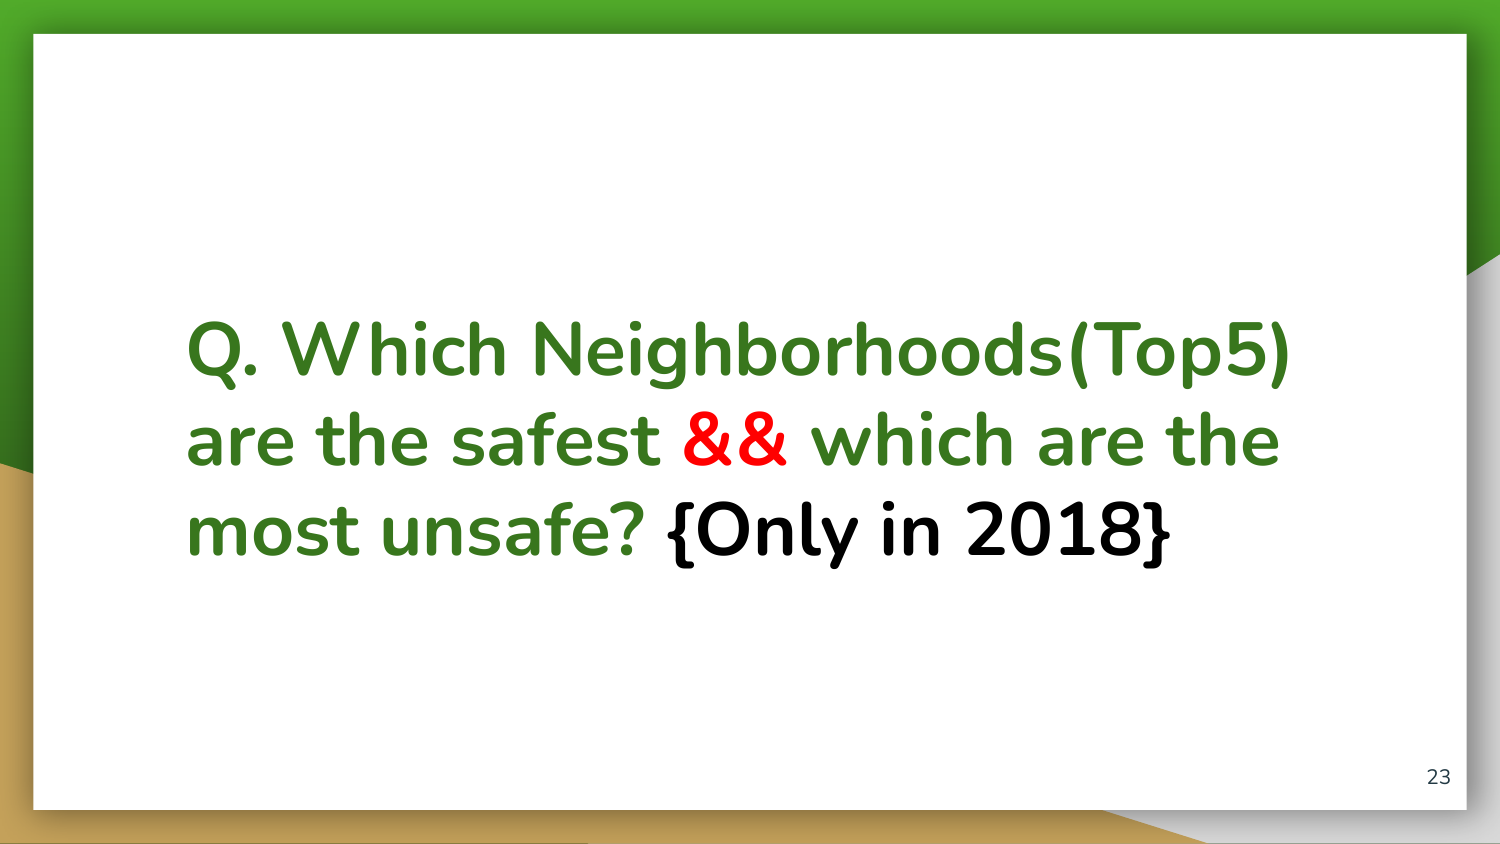

Q. Which Neighborhoods(Top5) are the safest && which are the most unsafe? {Only in 2018}
23